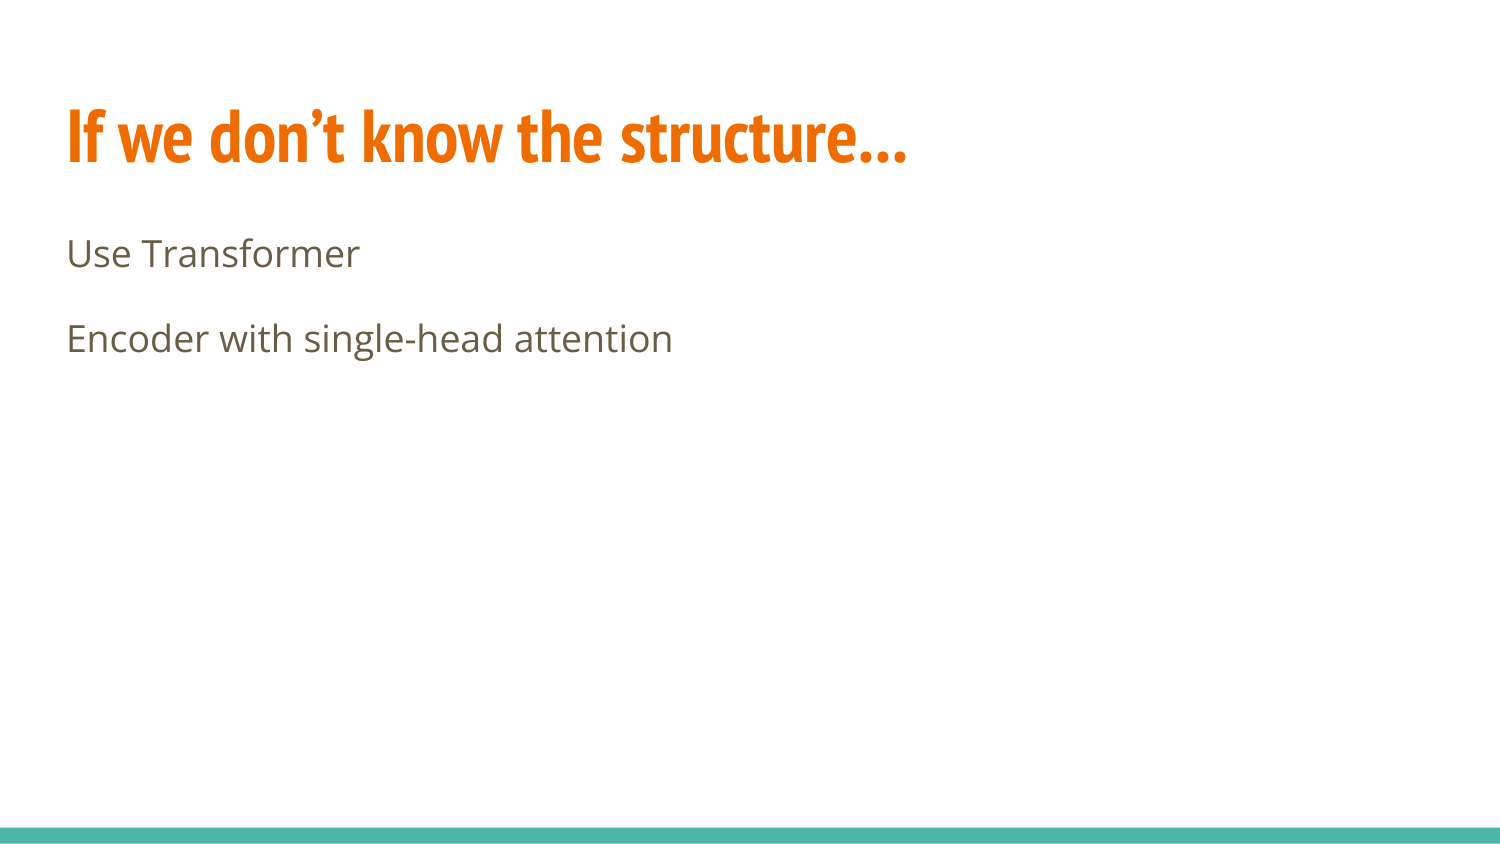

# If we don’t know the structure...
Use Transformer
Encoder with single-head attention